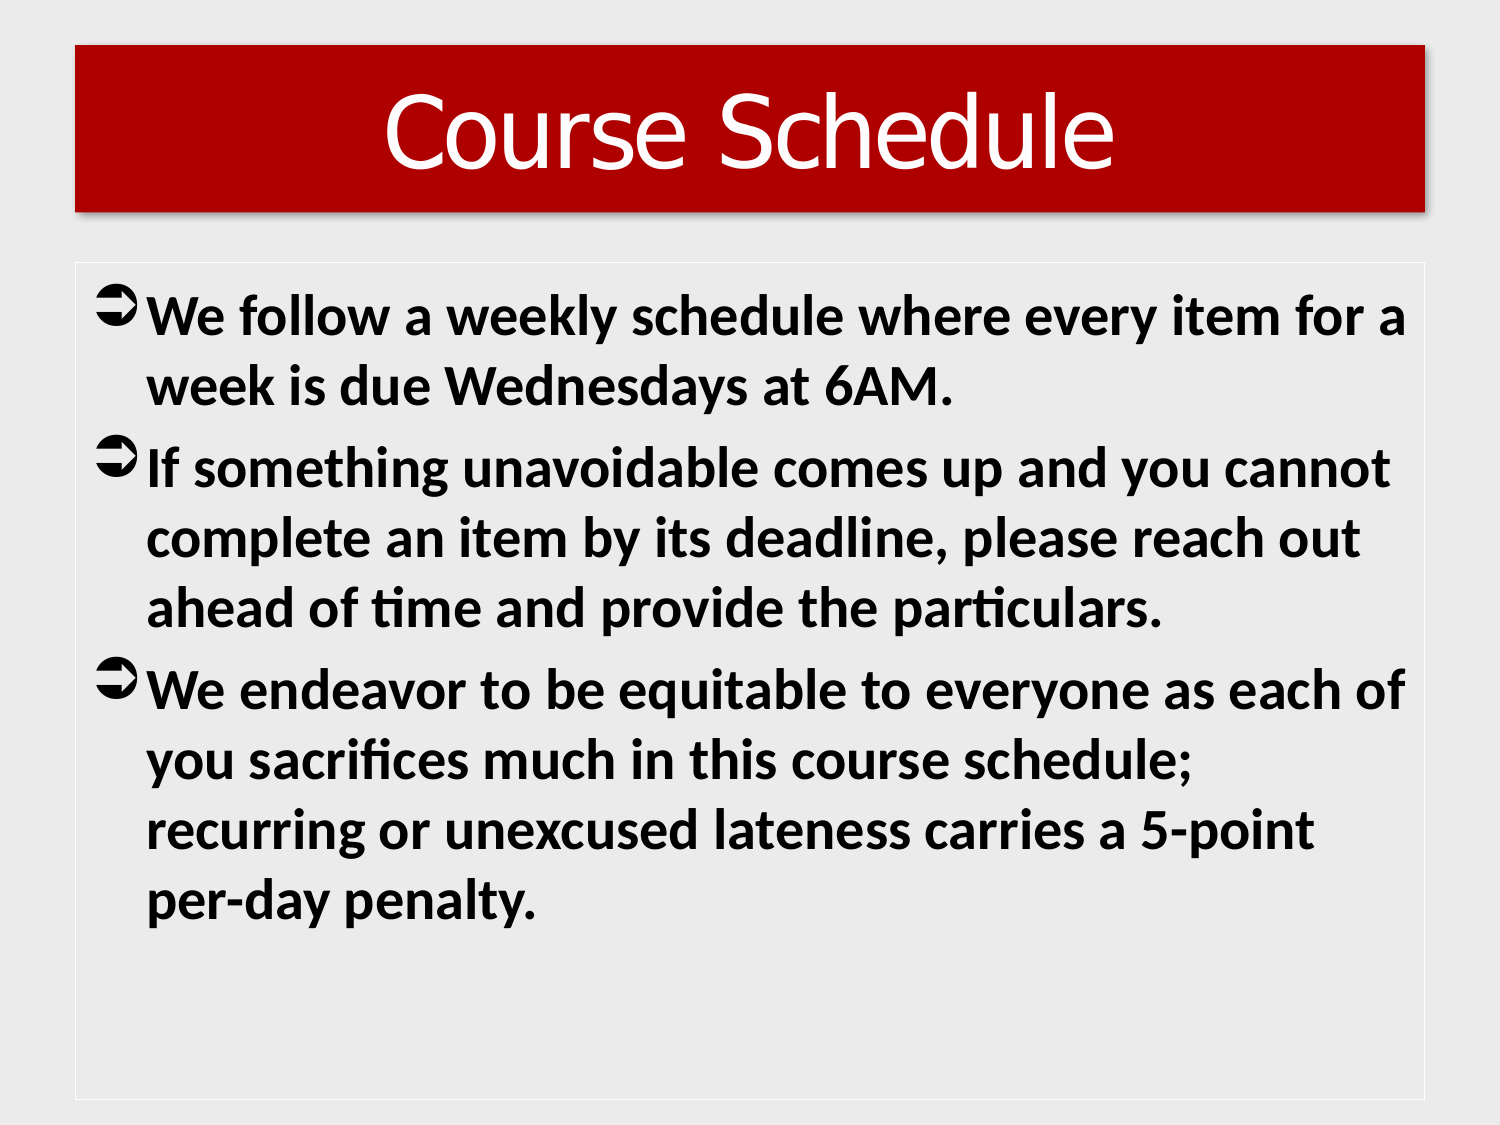

# Course Schedule
We follow a weekly schedule where every item for a week is due Wednesdays at 6AM.
If something unavoidable comes up and you cannot complete an item by its deadline, please reach out ahead of time and provide the particulars.
We endeavor to be equitable to everyone as each of you sacrifices much in this course schedule; recurring or unexcused lateness carries a 5-point per-day penalty.